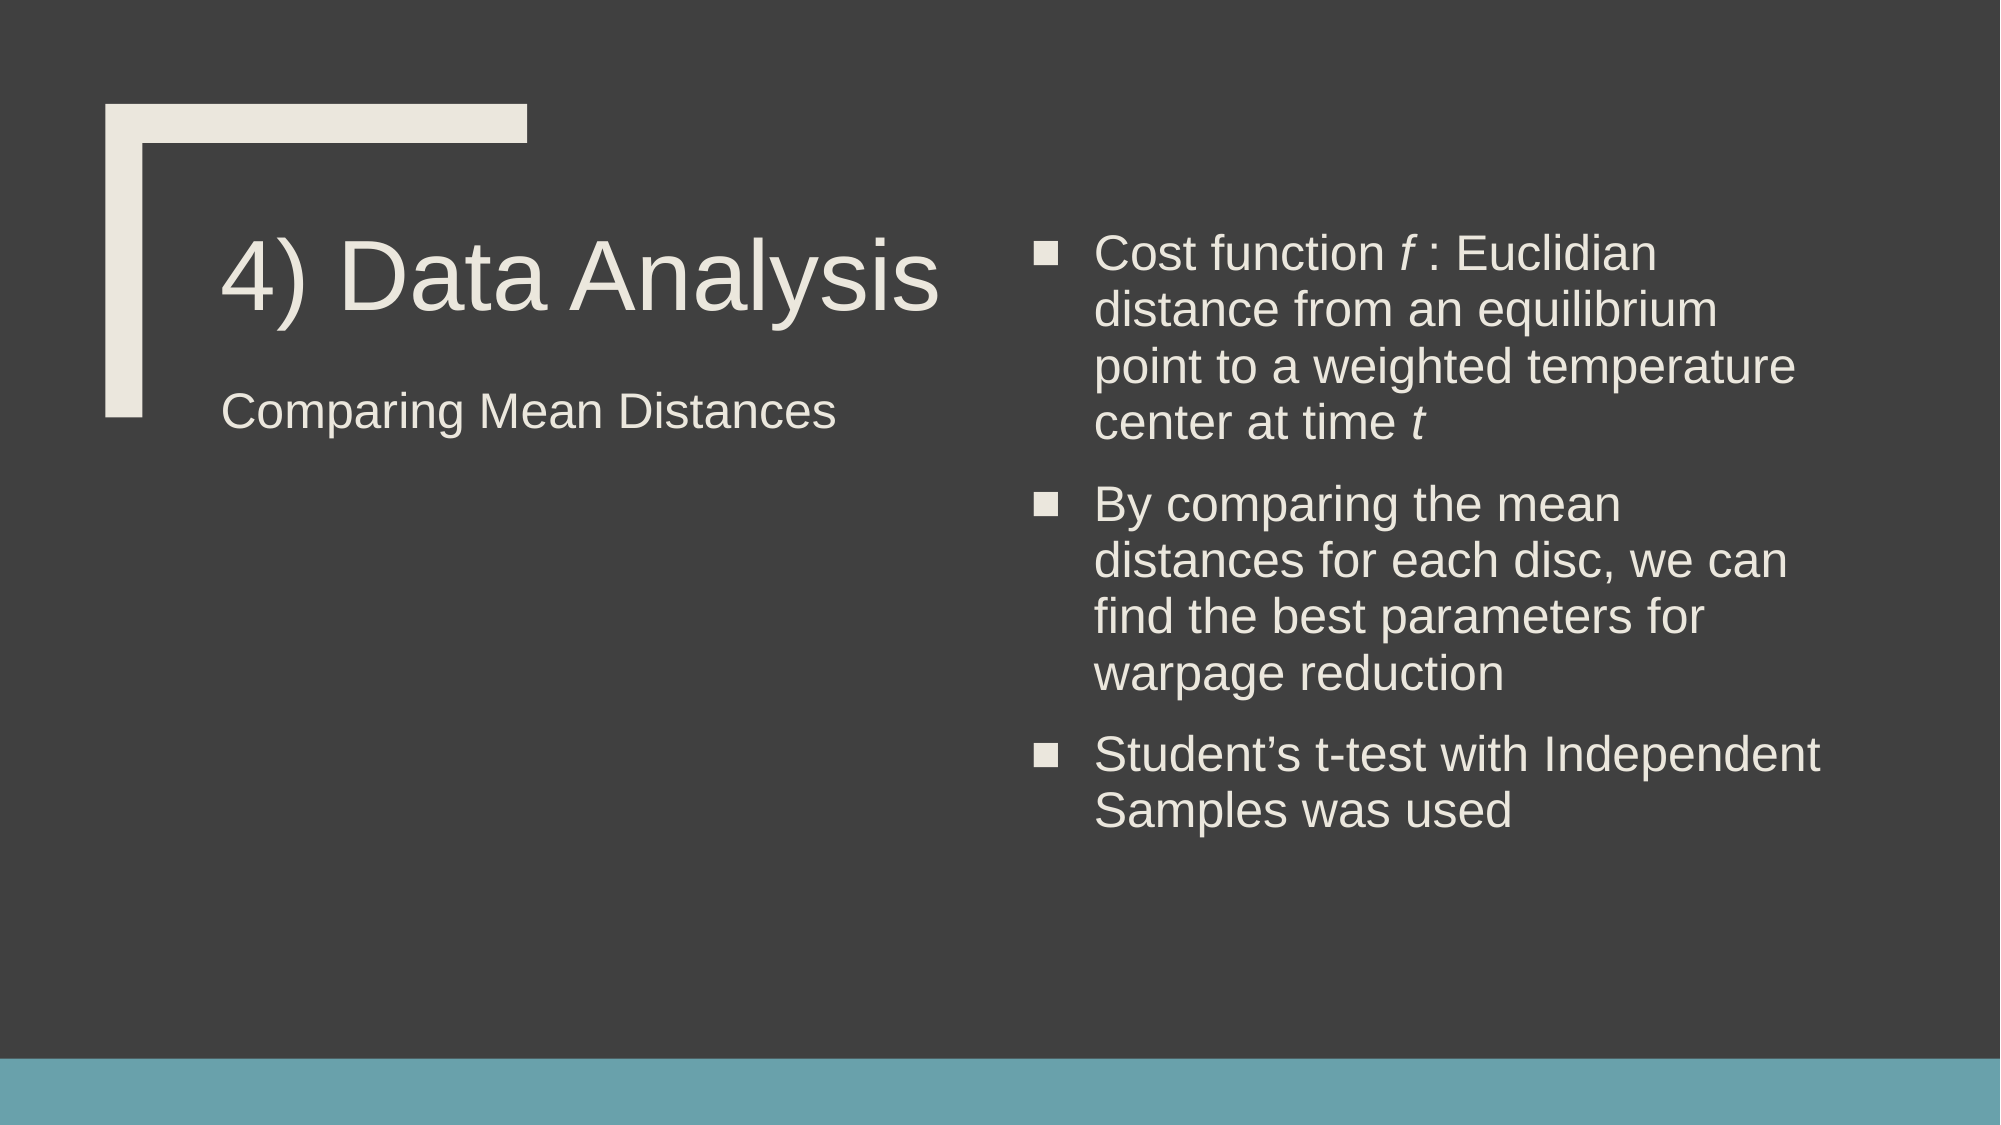

# 4) Data Analysis Comparing Mean Distances
Cost function f : Euclidian distance from an equilibrium point to a weighted temperature center at time t
By comparing the mean distances for each disc, we can find the best parameters for warpage reduction
Student’s t-test with Independent Samples was used

16